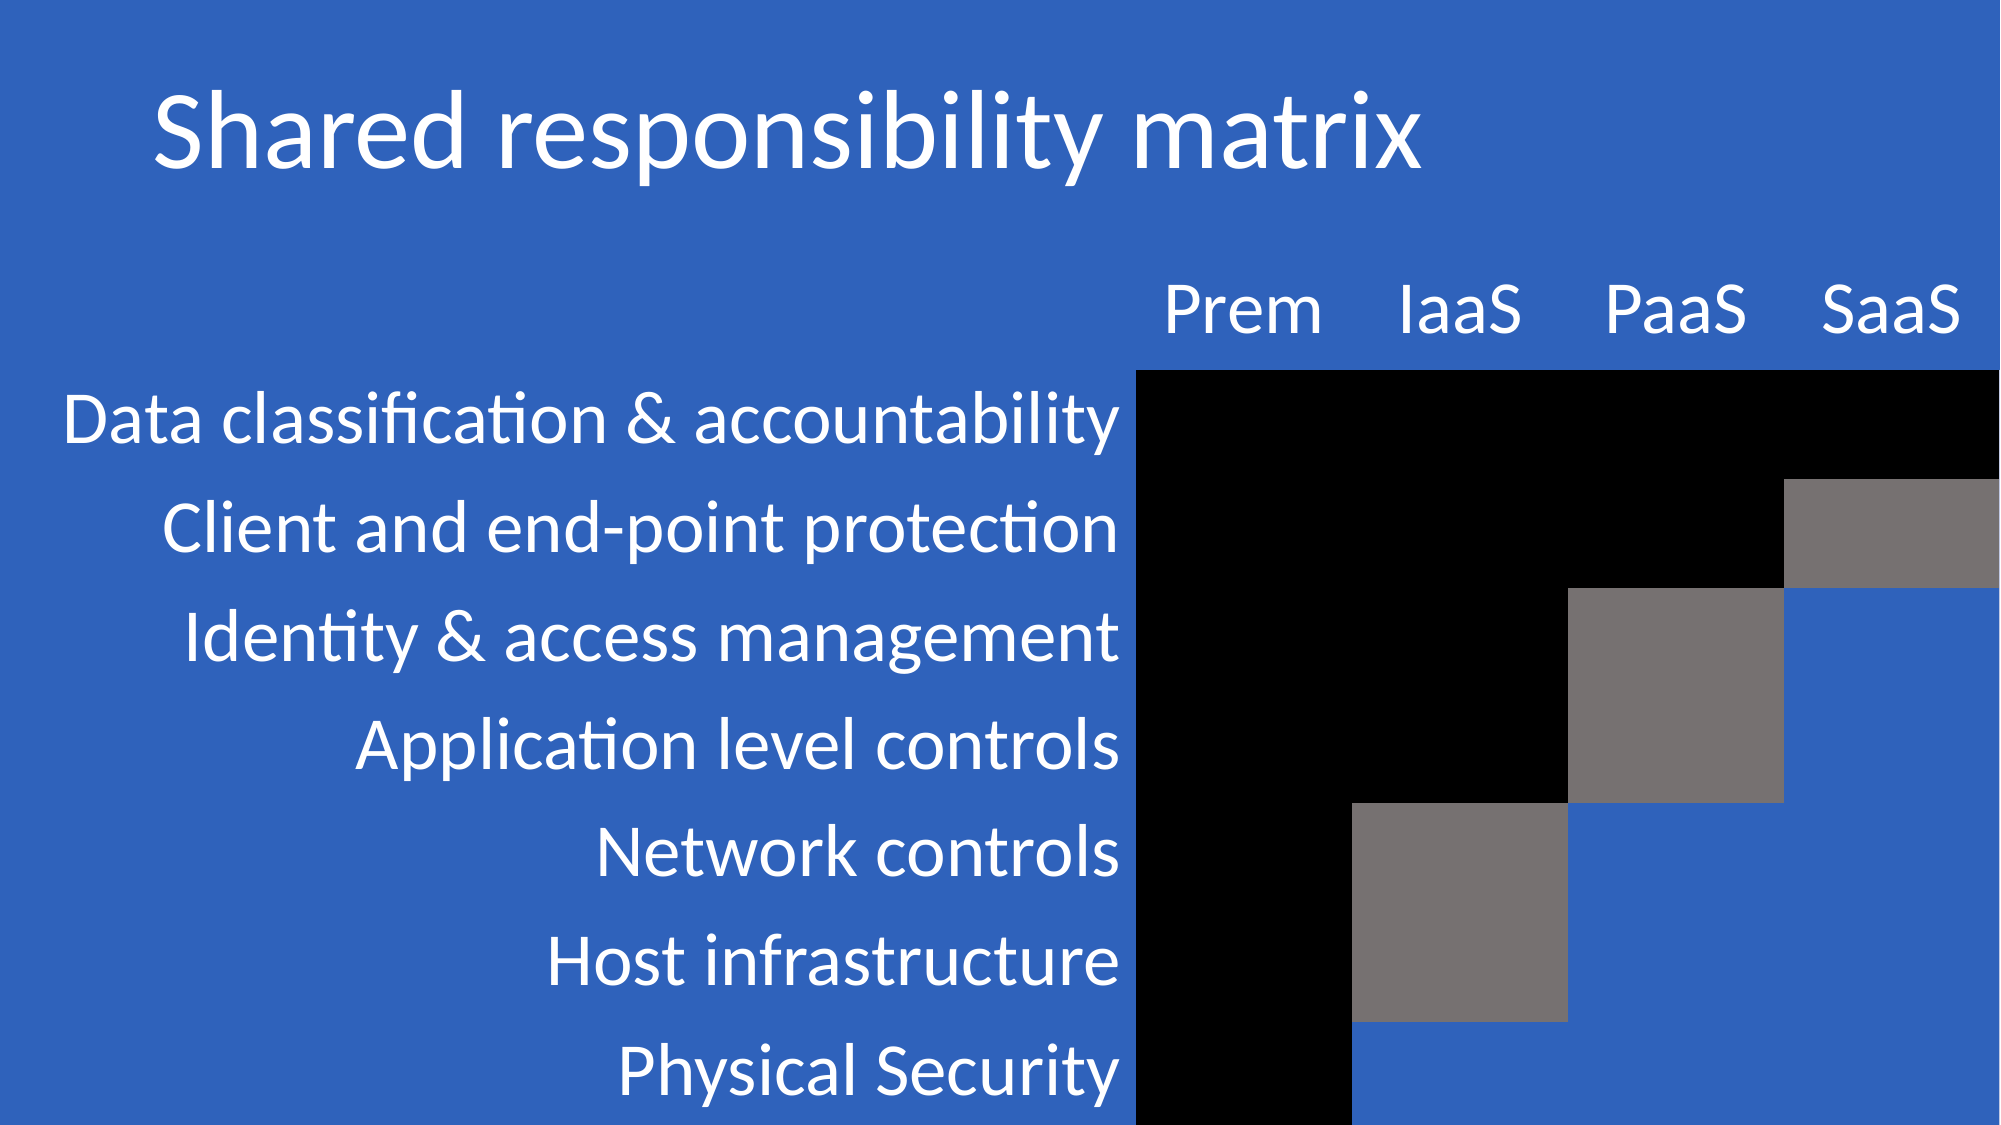

# Shared responsibility matrix
|  | Prem | IaaS | PaaS | SaaS |
| --- | --- | --- | --- | --- |
| Data classification & accountability |  |  |  |  |
| Client and end-point protection |  |  |  |  |
| Identity & access management |  |  |  |  |
| Application level controls |  |  |  |  |
| Network controls |  |  |  |  |
| Host infrastructure |  |  |  |  |
| Physical Security |  |  |  |  |